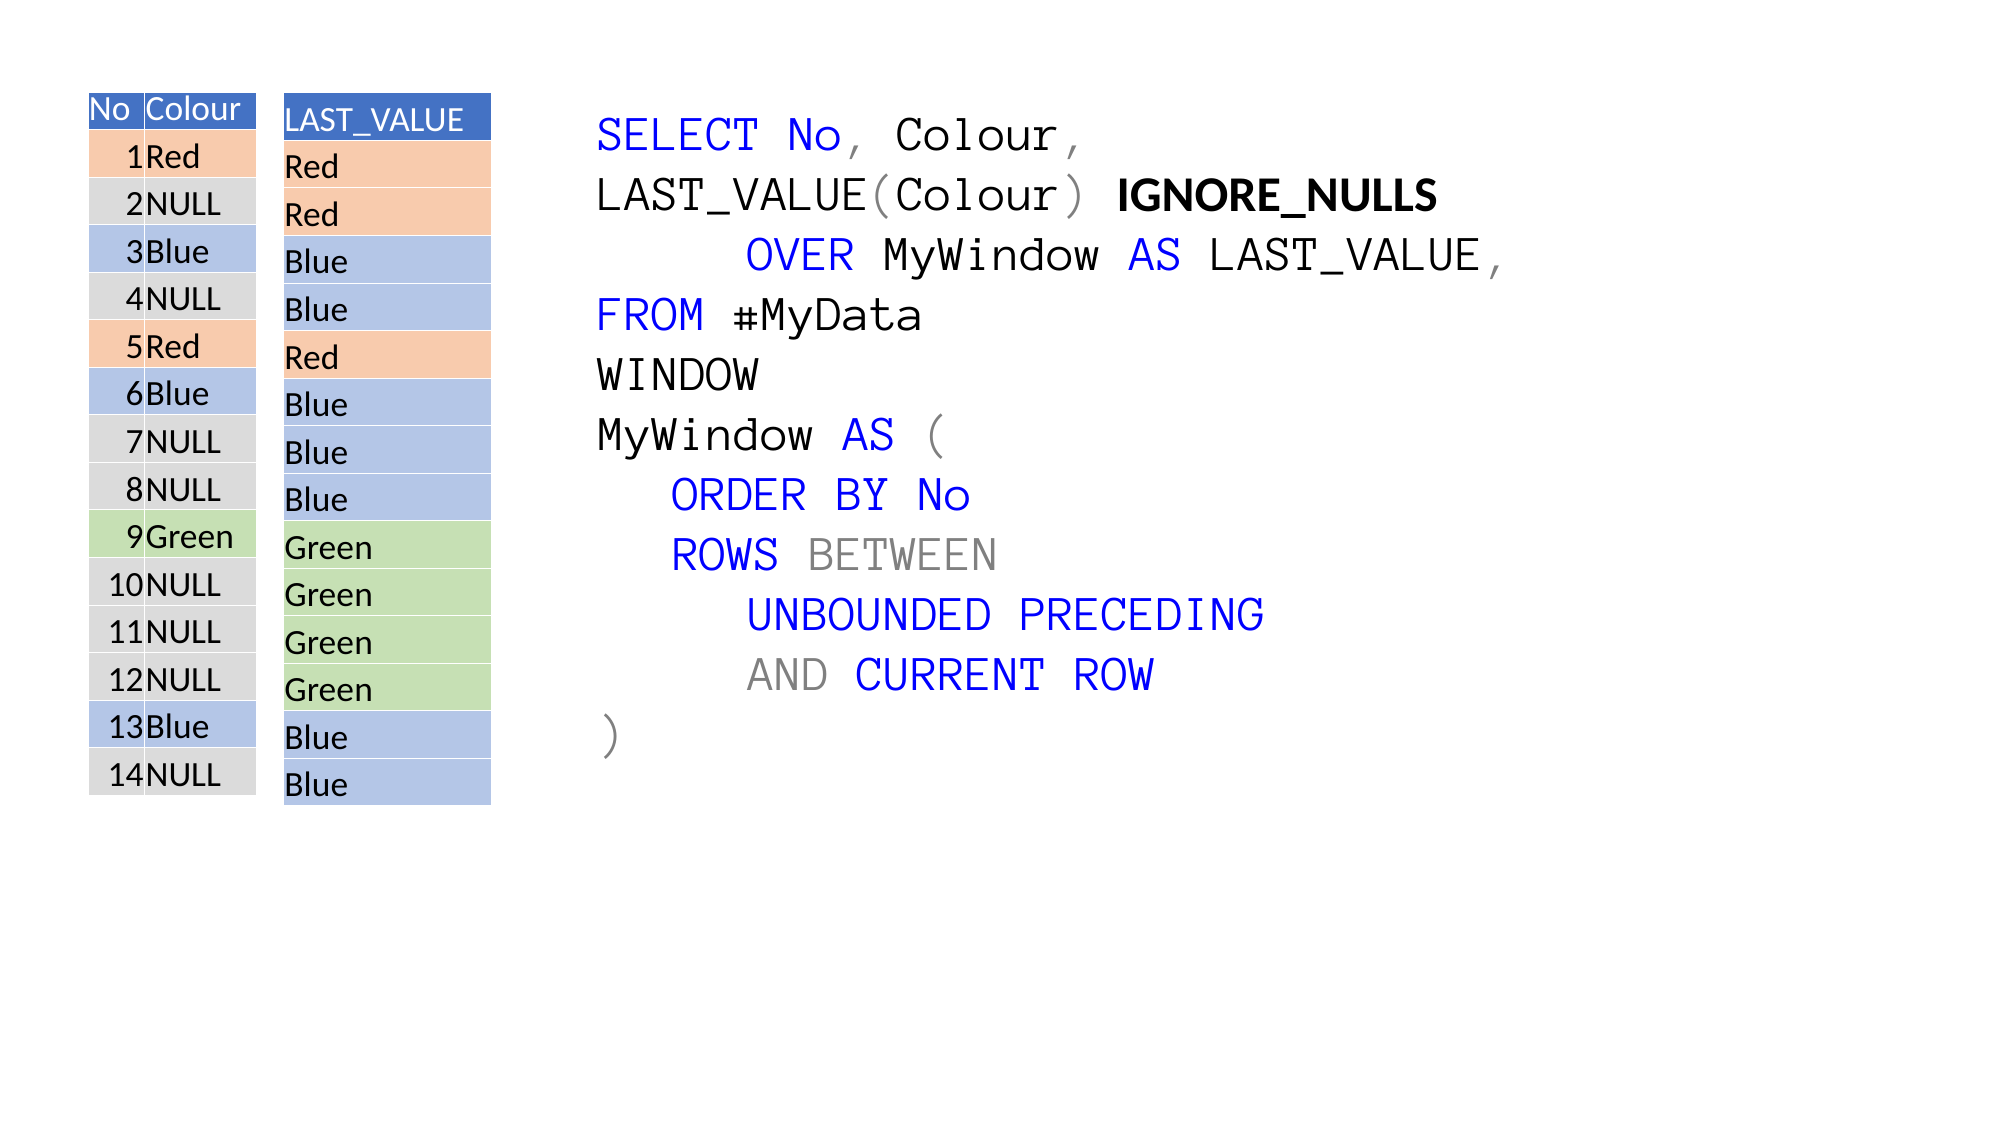

| No | Colour |
| --- | --- |
| 1 | Red |
| 2 | NULL |
| 3 | Blue |
| 4 | NULL |
| 5 | Red |
| 6 | Blue |
| 7 | NULL |
| 8 | NULL |
| 9 | Green |
| 10 | NULL |
| 11 | NULL |
| 12 | NULL |
| 13 | Blue |
| 14 | NULL |
| LAST\_VALUE |
| --- |
| Red |
| NULL |
| Blue |
| NULL |
| Red |
| Blue |
| NULL |
| NULL |
| Green |
| NULL |
| NULL |
| NULL |
| Blue |
| NULL |
| LAST\_VALUE |
| --- |
| Red |
| Red |
| Blue |
| Blue |
| Red |
| Blue |
| Blue |
| Blue |
| Green |
| Green |
| Green |
| Green |
| Blue |
| Blue |
SELECT No, Colour,
LAST_VALUE(Colour)
	OVER MyWindow AS LAST_VALUE,
FROM #MyData
WINDOW
MyWindow AS (
ORDER BY No
ROWS BETWEEN
UNBOUNDED PRECEDING
AND CURRENT ROW
)
IGNORE_NULLS